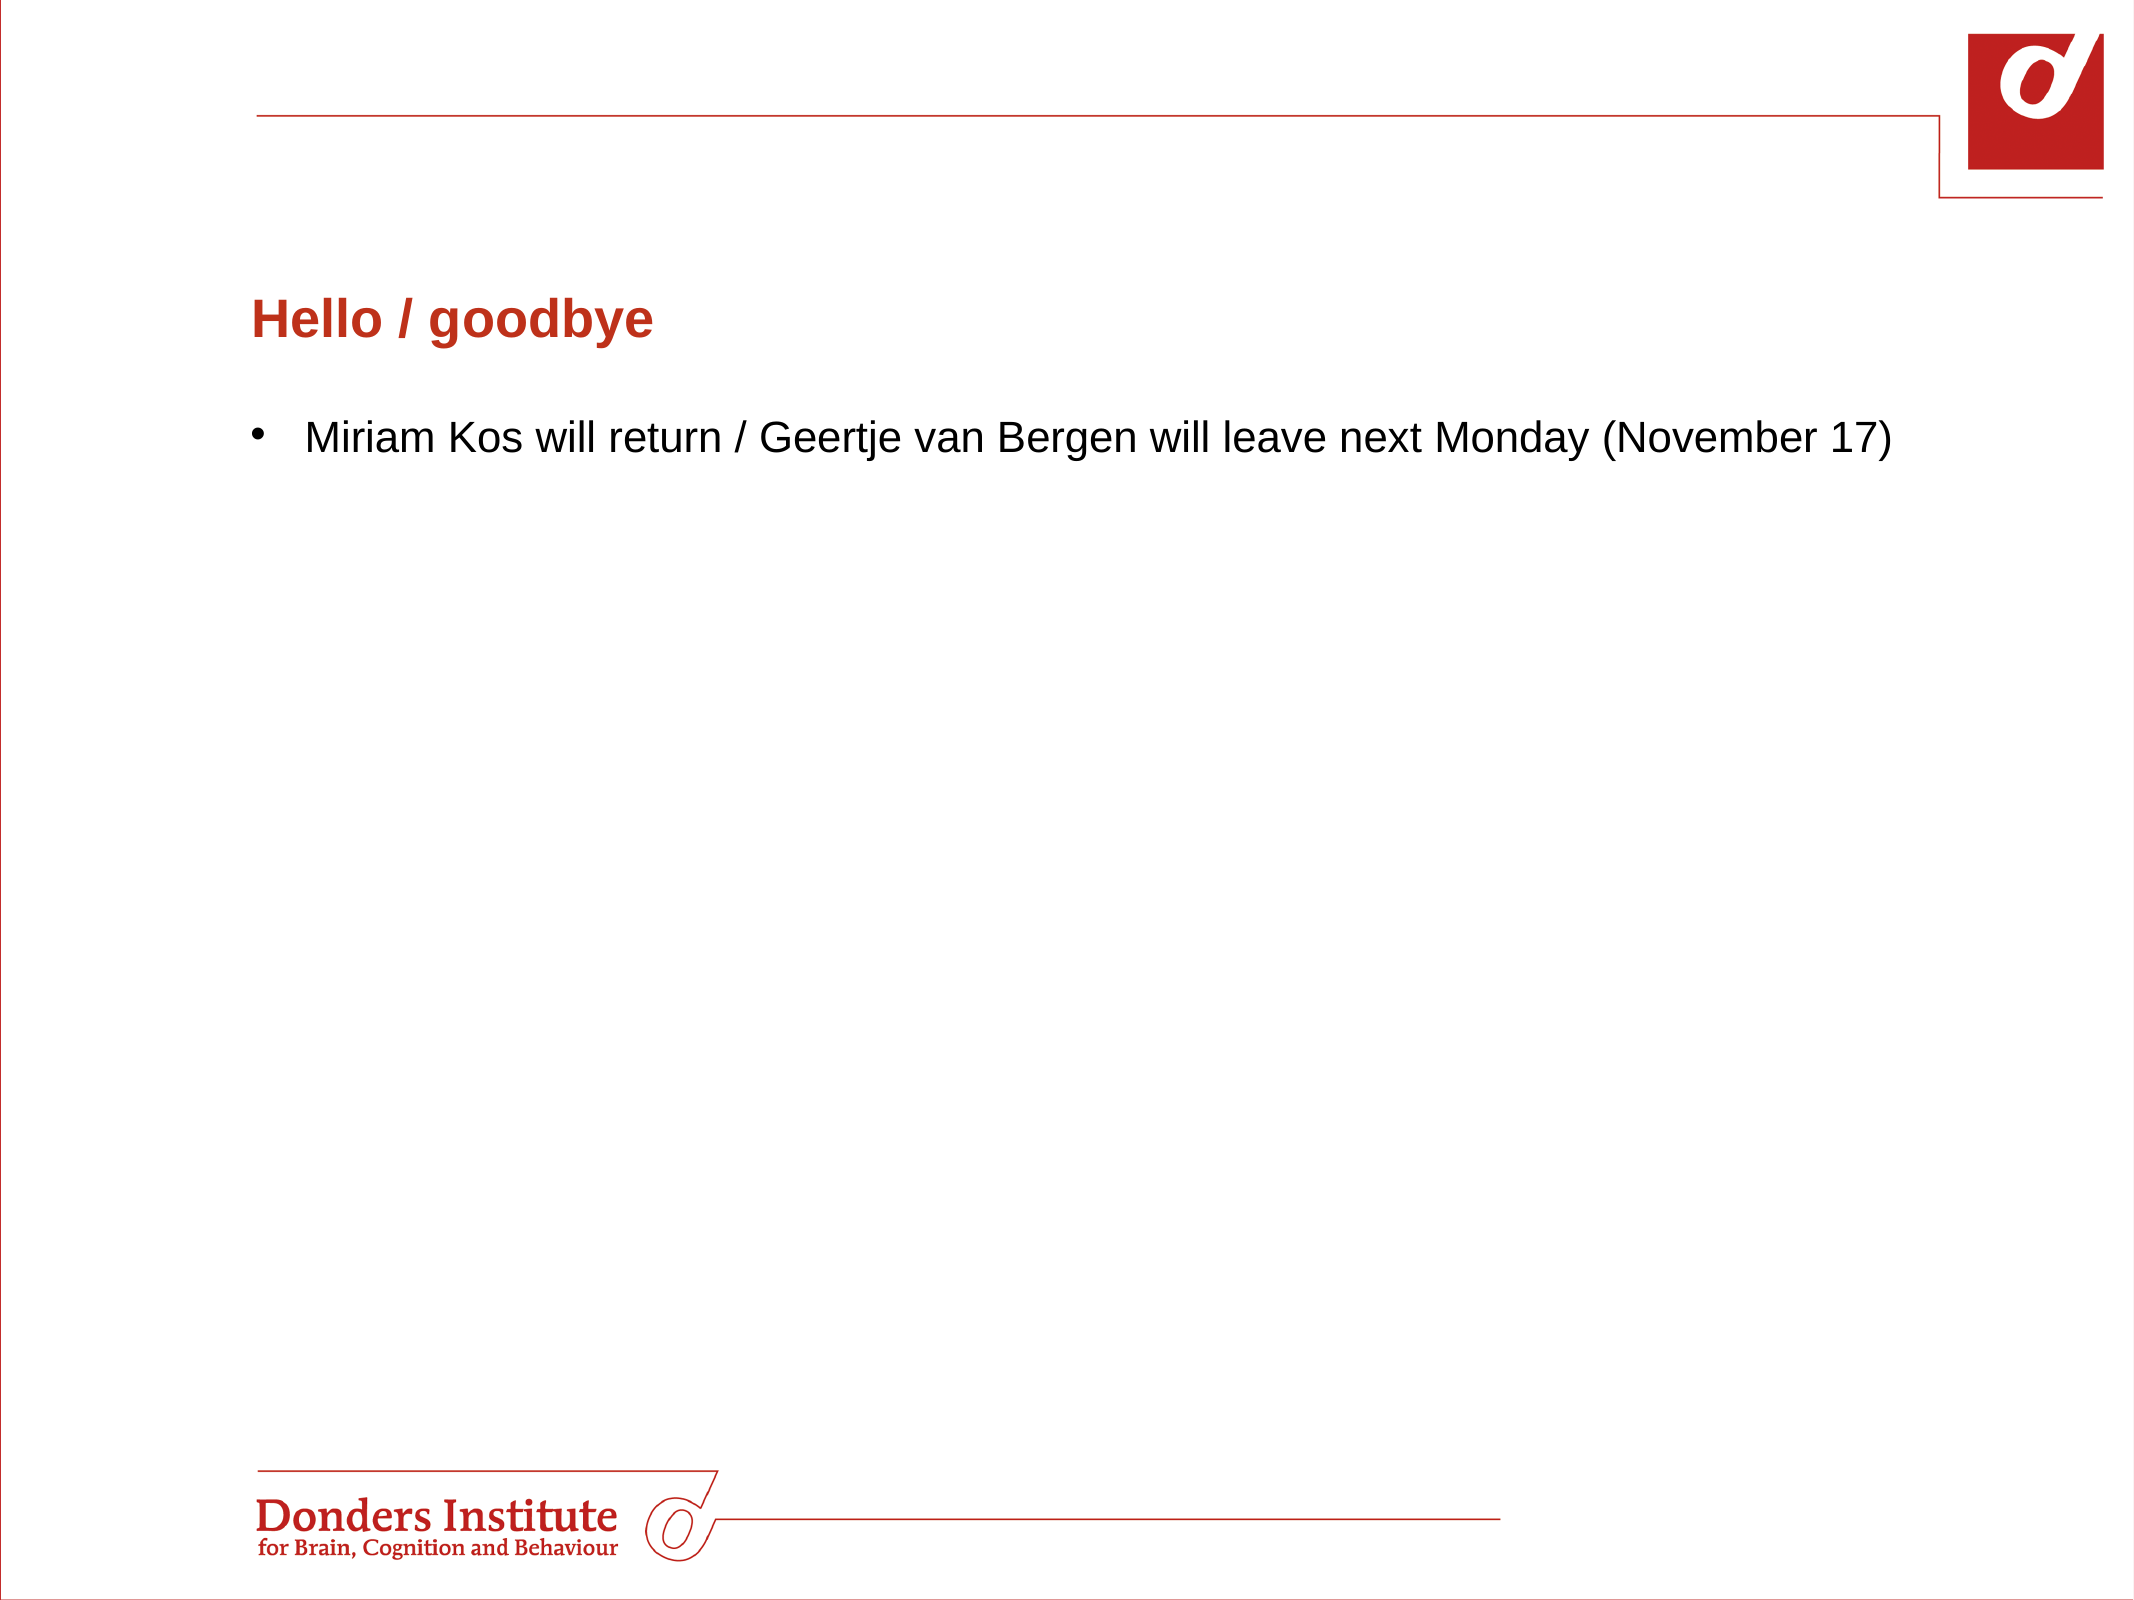

# Hello / goodbye
Miriam Kos will return / Geertje van Bergen will leave next Monday (November 17)